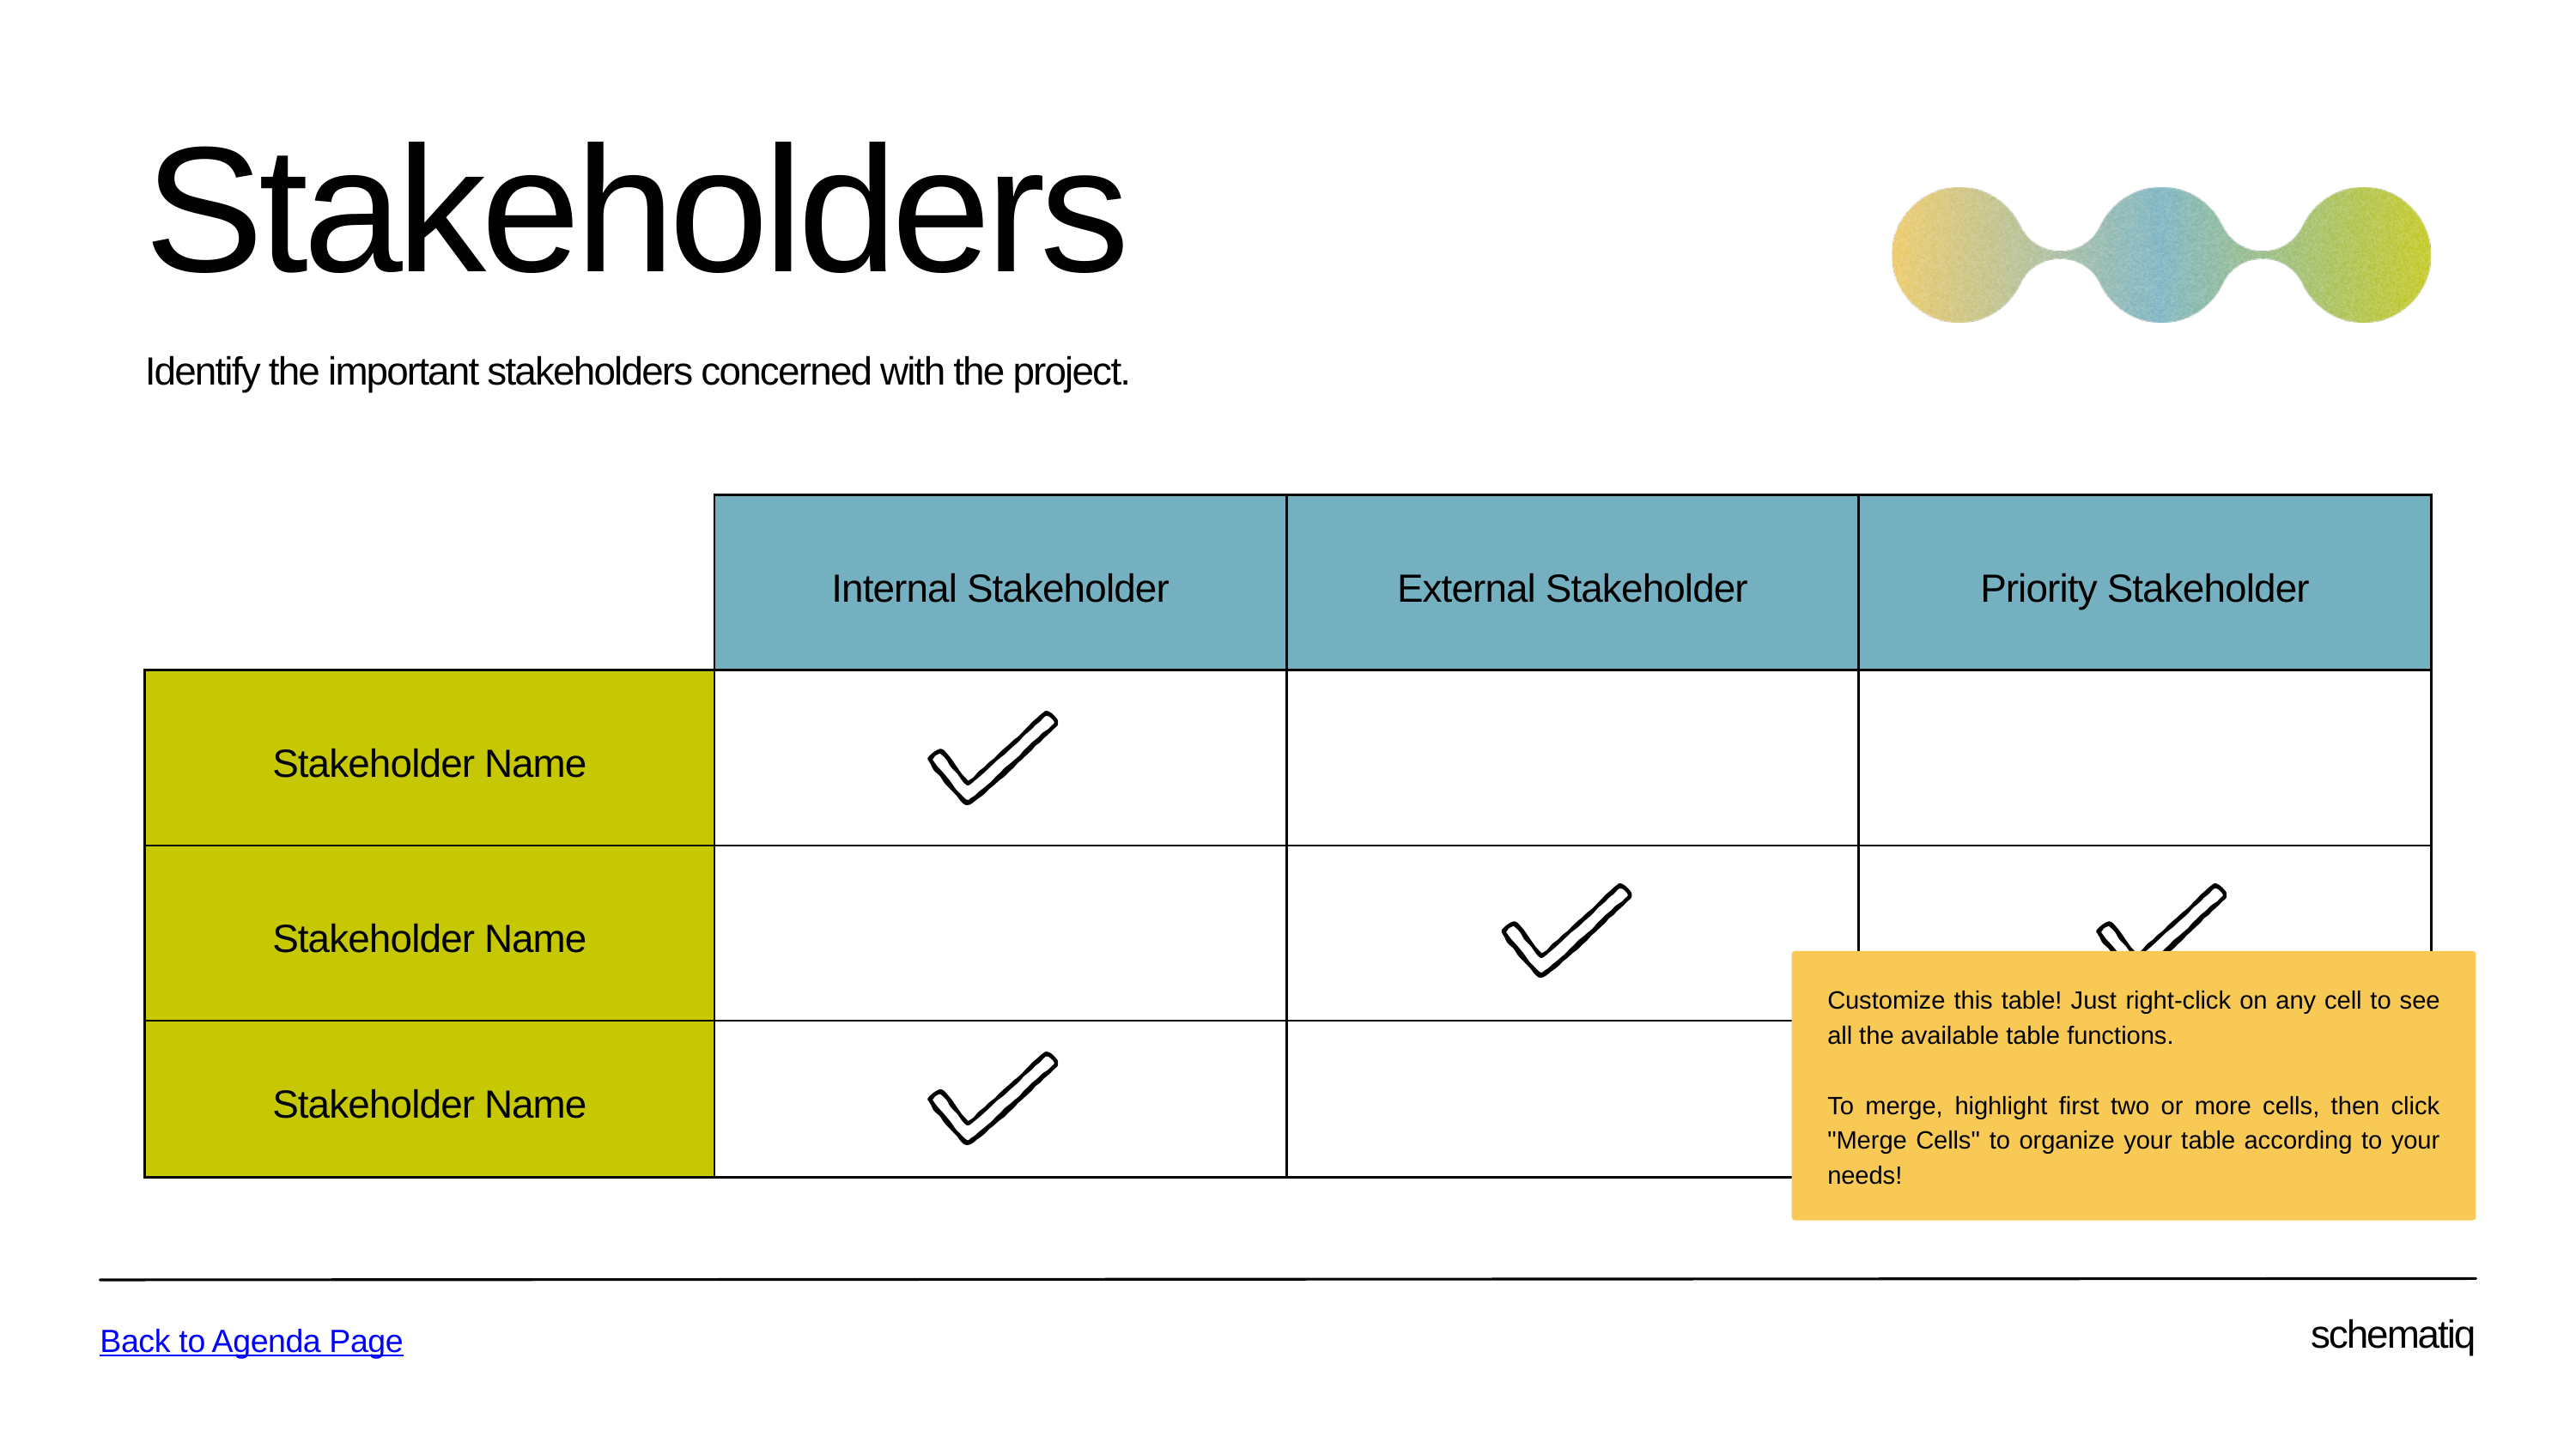

Stakeholders
Identify the important stakeholders concerned with the project.

|  | Internal Stakeholder | External Stakeholder | Priority Stakeholder |
| --- | --- | --- | --- |
| Stakeholder Name |  |  |  |
| Stakeholder Name |  |  |  |
| Stakeholder Name |  |  |  |

Customize this table! Just right-click on any cell to see all the available table functions.

To merge, highlight first two or more cells, then click "Merge Cells" to organize your table according to your needs!

schematiq
Back to Agenda Page